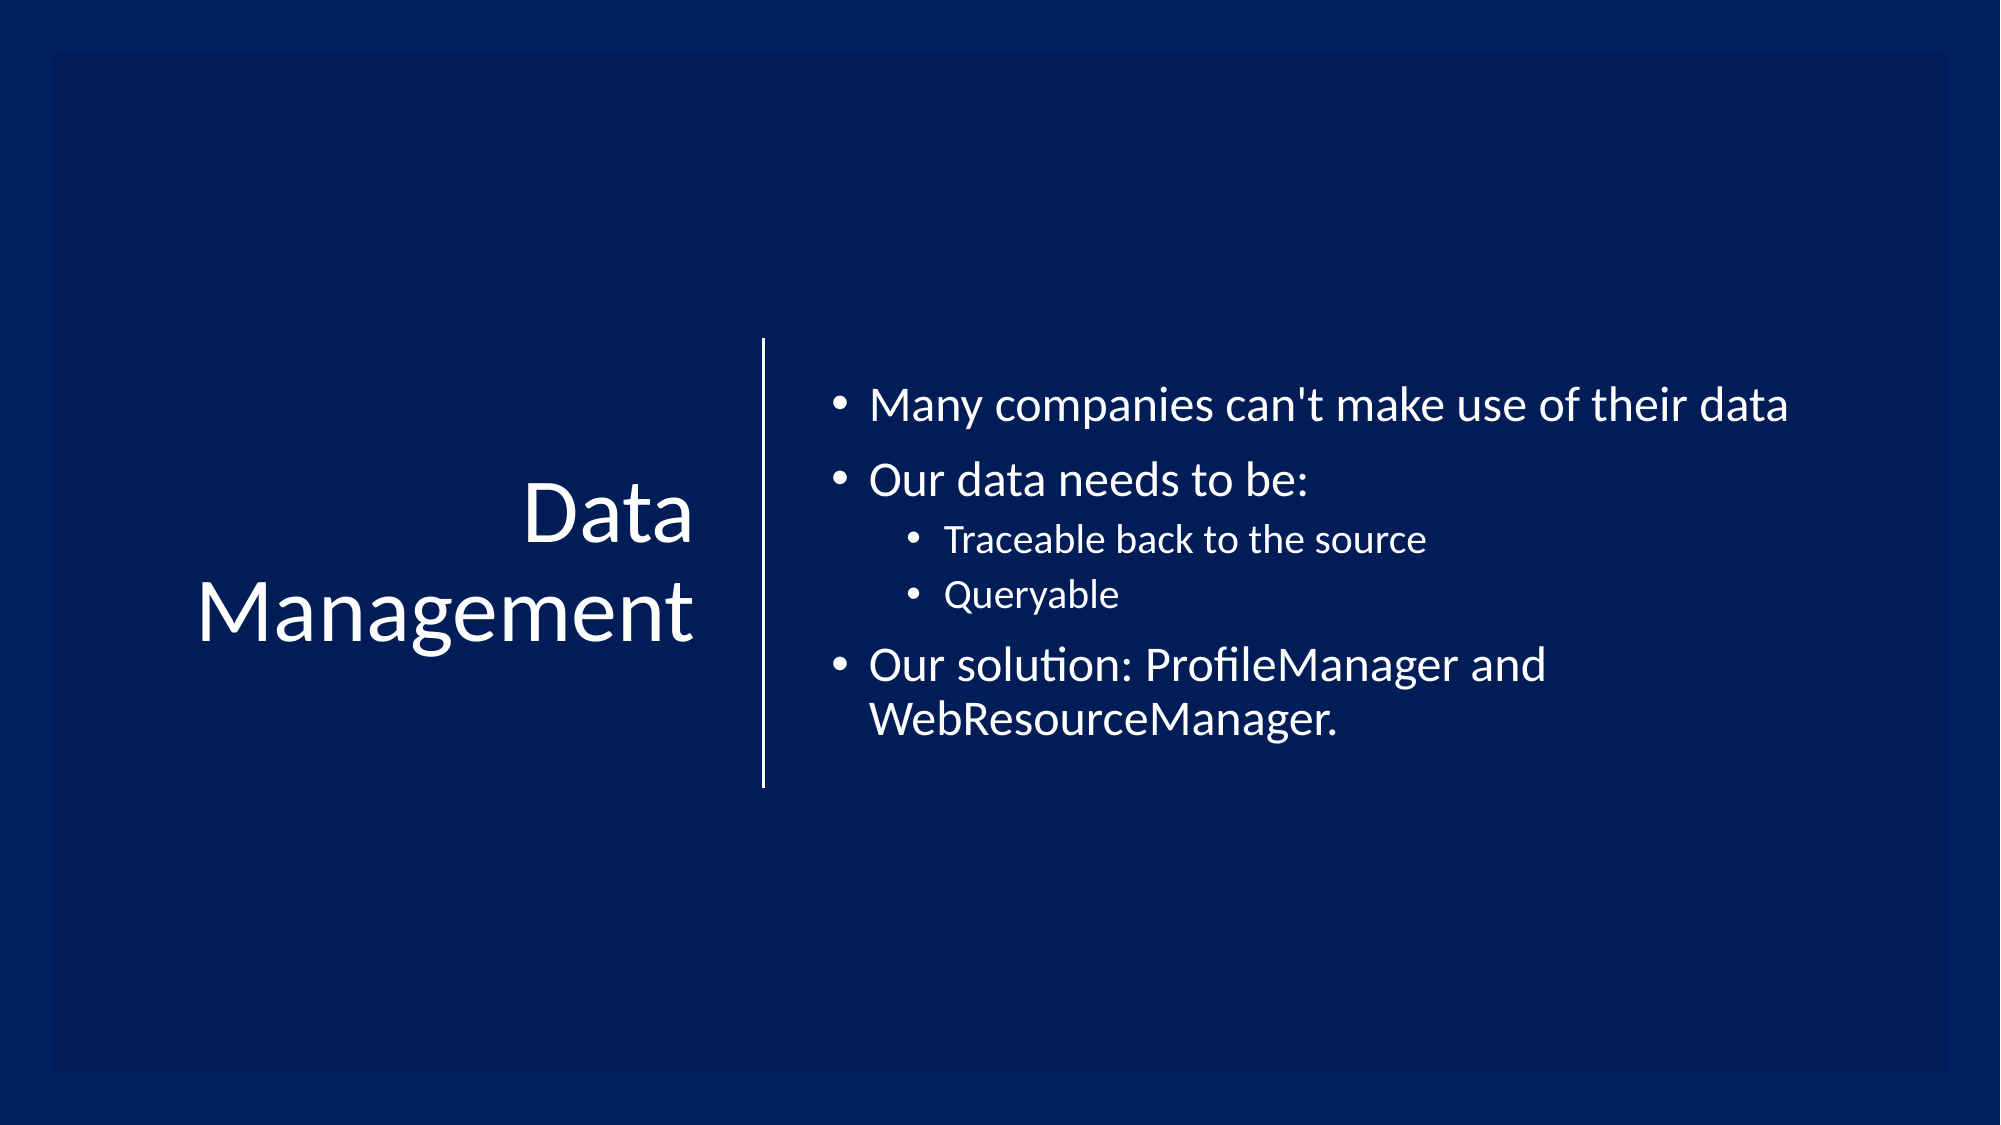

# Data Management
Many companies can't make use of their data
Our data needs to be:
Traceable back to the source
Queryable
Our solution: ProfileManager and WebResourceManager.